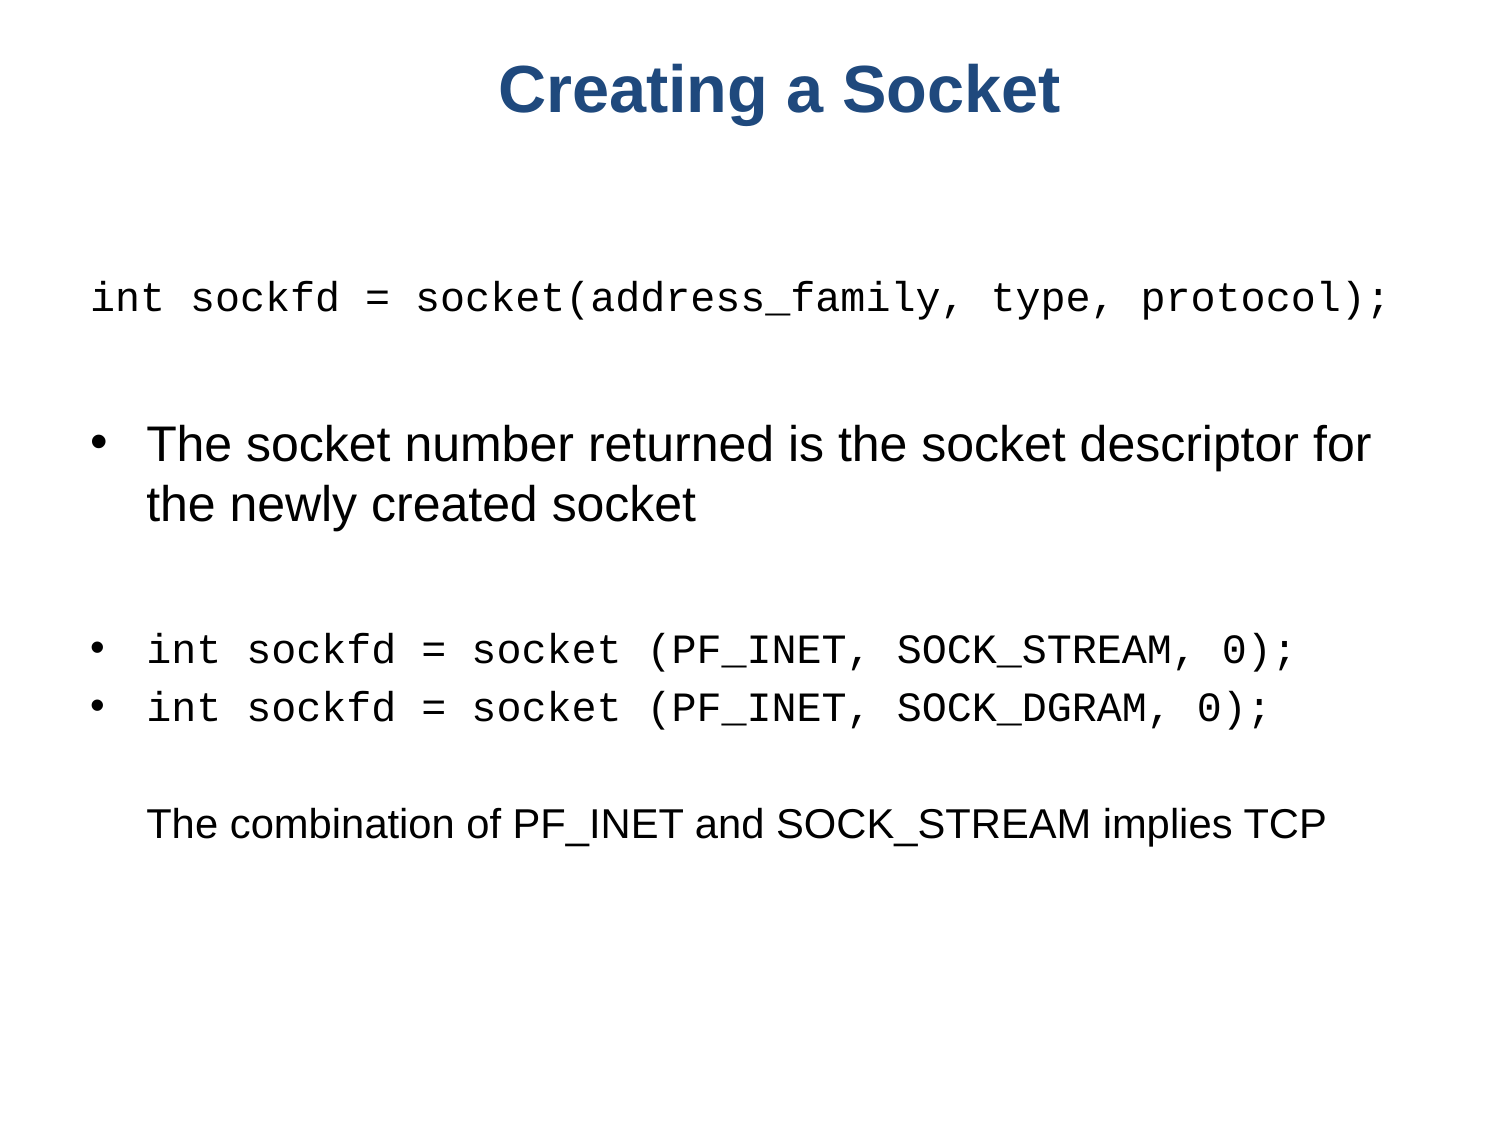

# Creating a Socket
int sockfd = socket(address_family, type, protocol);

The socket number returned is the socket descriptor for the newly created socket

int sockfd = socket (PF_INET, SOCK_STREAM, 0);
int sockfd = socket (PF_INET, SOCK_DGRAM, 0);

	The combination of PF_INET and SOCK_STREAM implies TCP